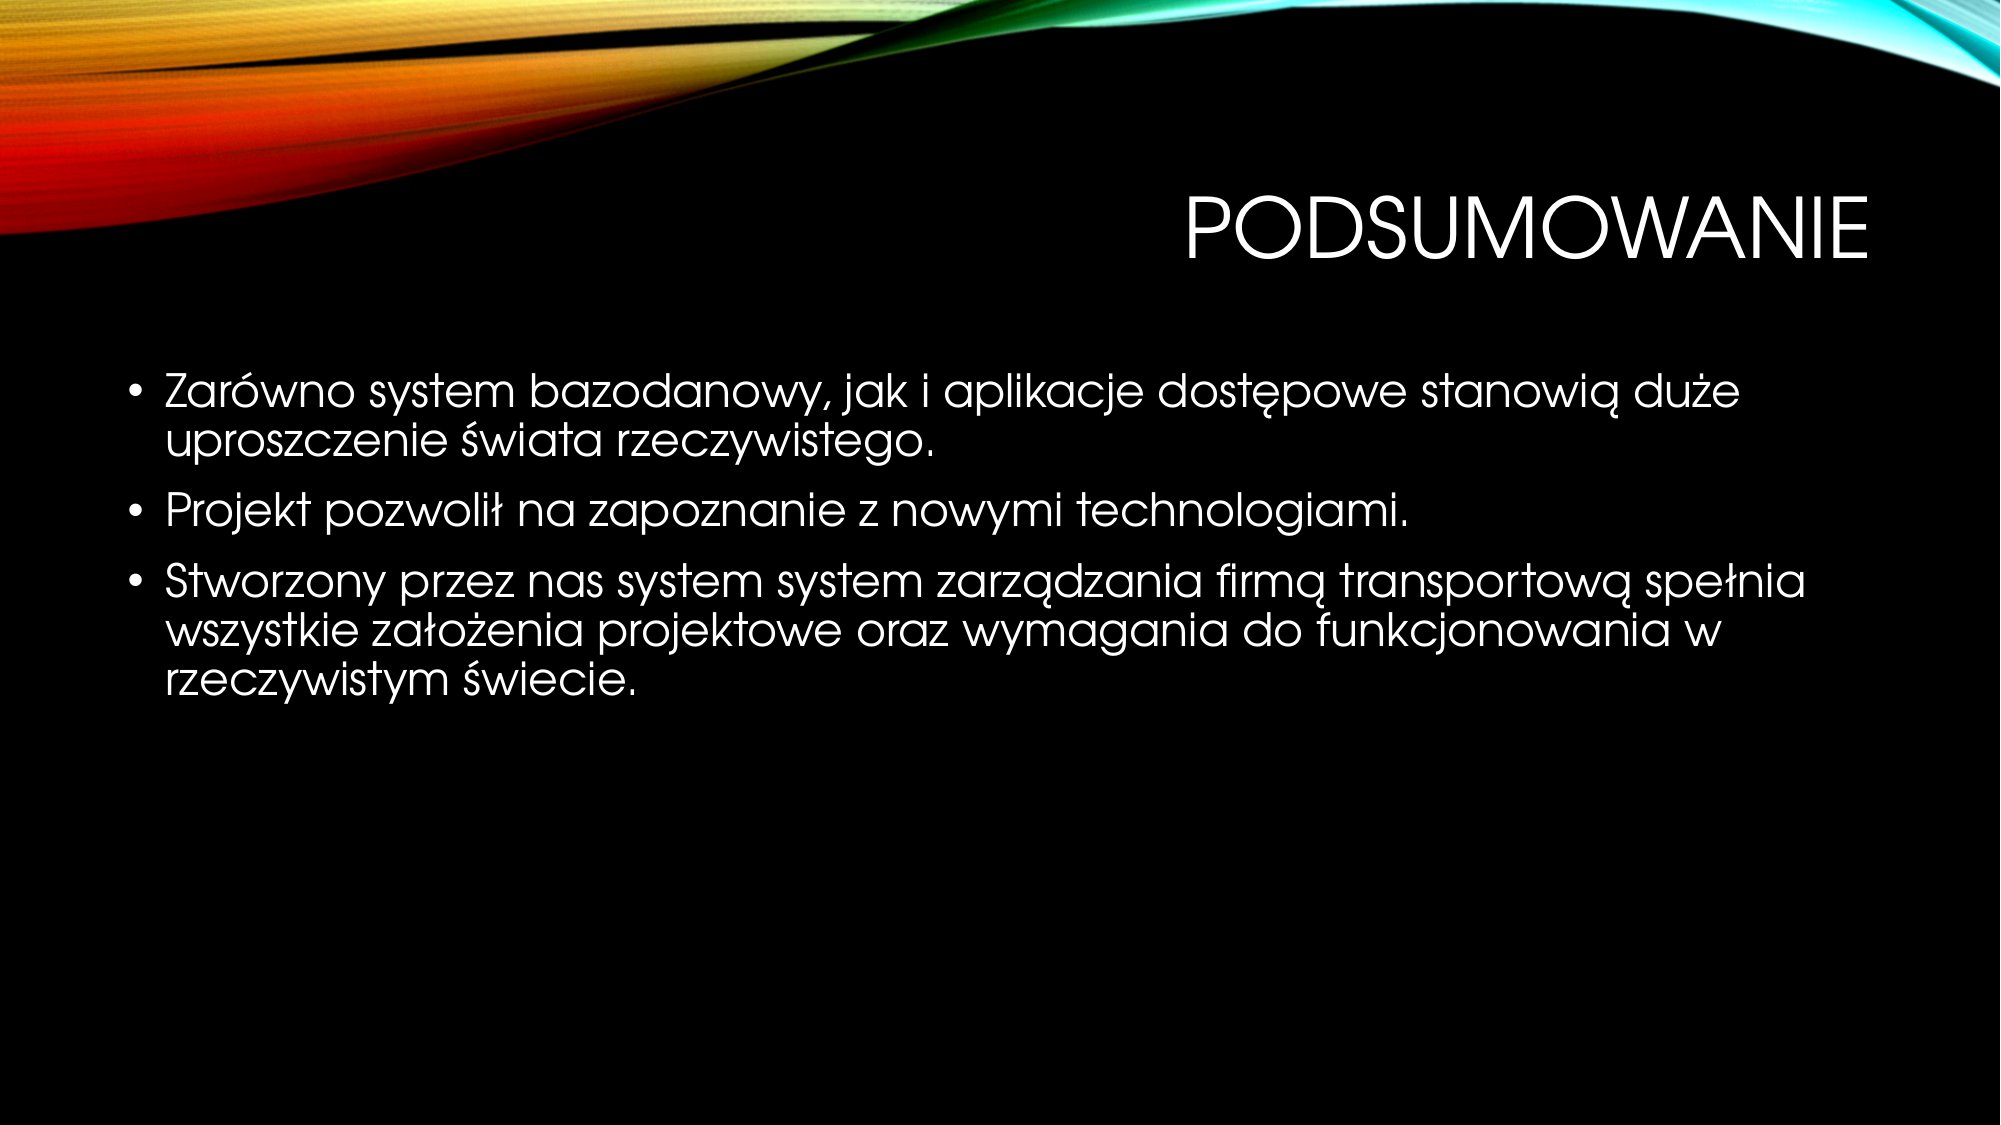

# Podsumowanie
Zarówno system bazodanowy, jak i aplikacje dostępowe stanowią duże uproszczenie świata rzeczywistego.
Projekt pozwolił na zapoznanie z nowymi technologiami.
Stworzony przez nas system system zarządzania firmą transportową spełnia wszystkie założenia projektowe oraz wymagania do funkcjonowania w rzeczywistym świecie.